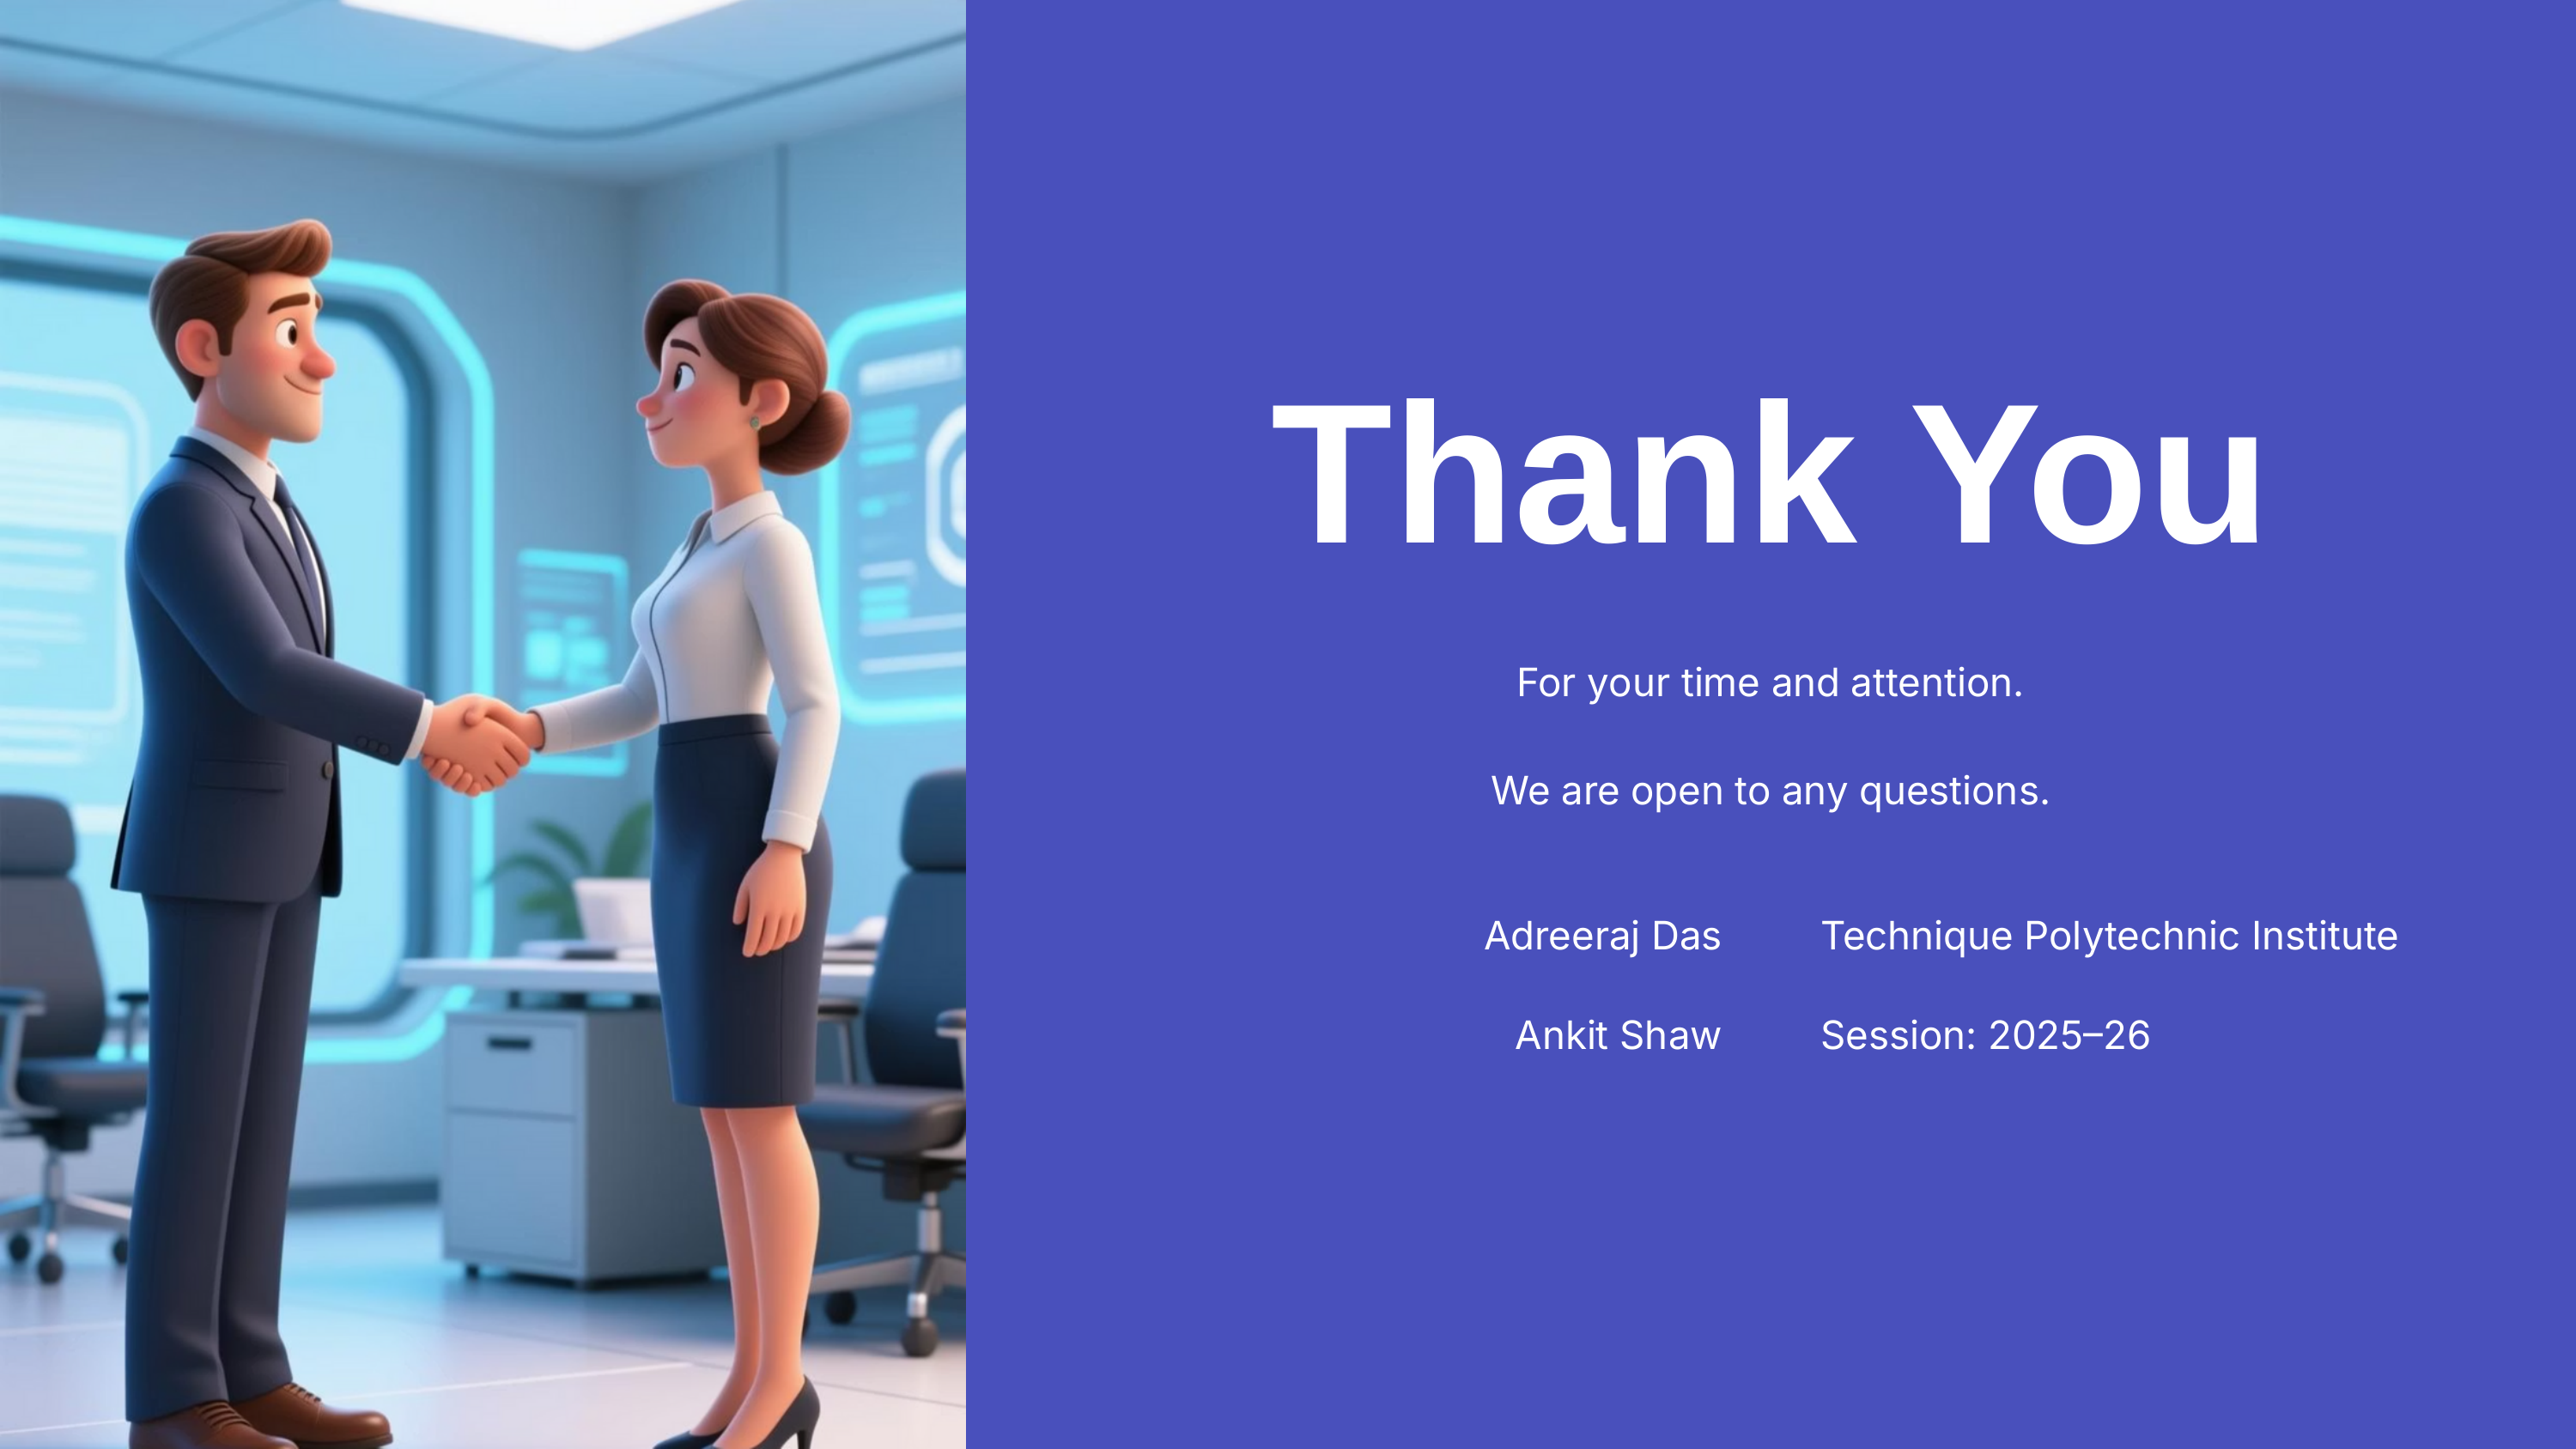

Thank You
For your time and attention.
We are open to any questions.
Adreeraj Das
Technique Polytechnic Institute
Ankit Shaw
Session: 2025–26